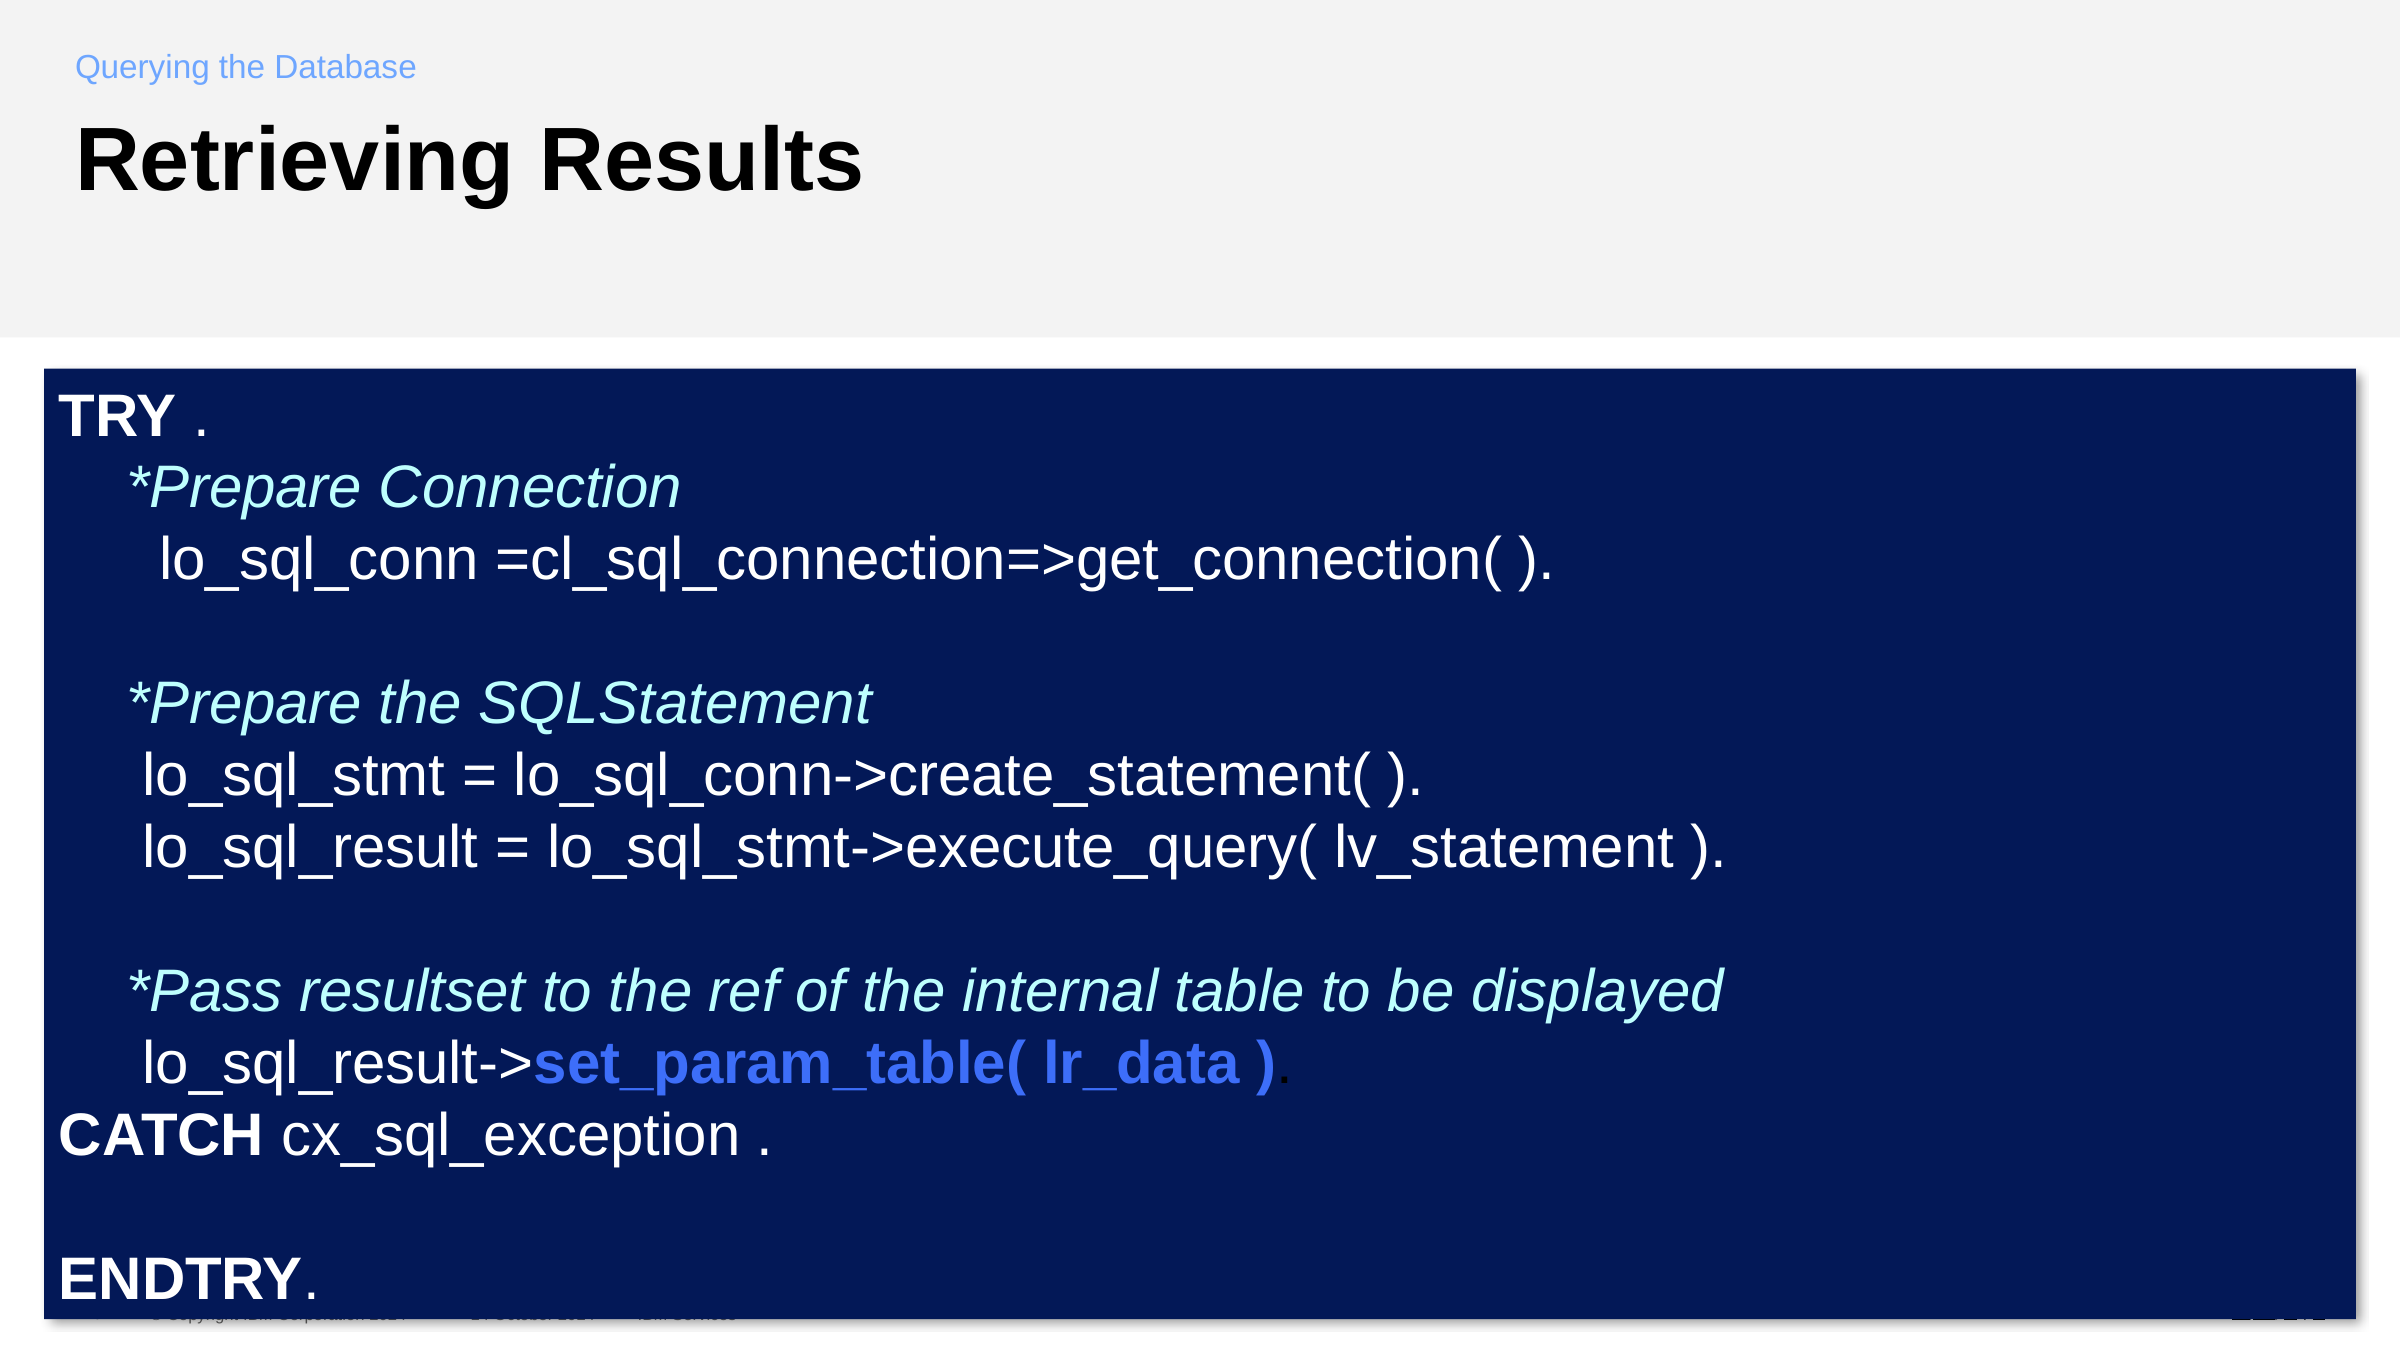

Querying the Database
# Retrieving Results
TRY .
    *Prepare Connection
      lo_sql_conn =cl_sql_connection=>get_connection( ).

    *Prepare the SQLStatement
     lo_sql_stmt = lo_sql_conn->create_statement( ).
     lo_sql_result = lo_sql_stmt->execute_query( lv_statement ).

    *Pass resultset to the ref of the internal table to be displayed
     lo_sql_result->set_param_table( lr_data ).
CATCH cx_sql_exception .

ENDTRY.